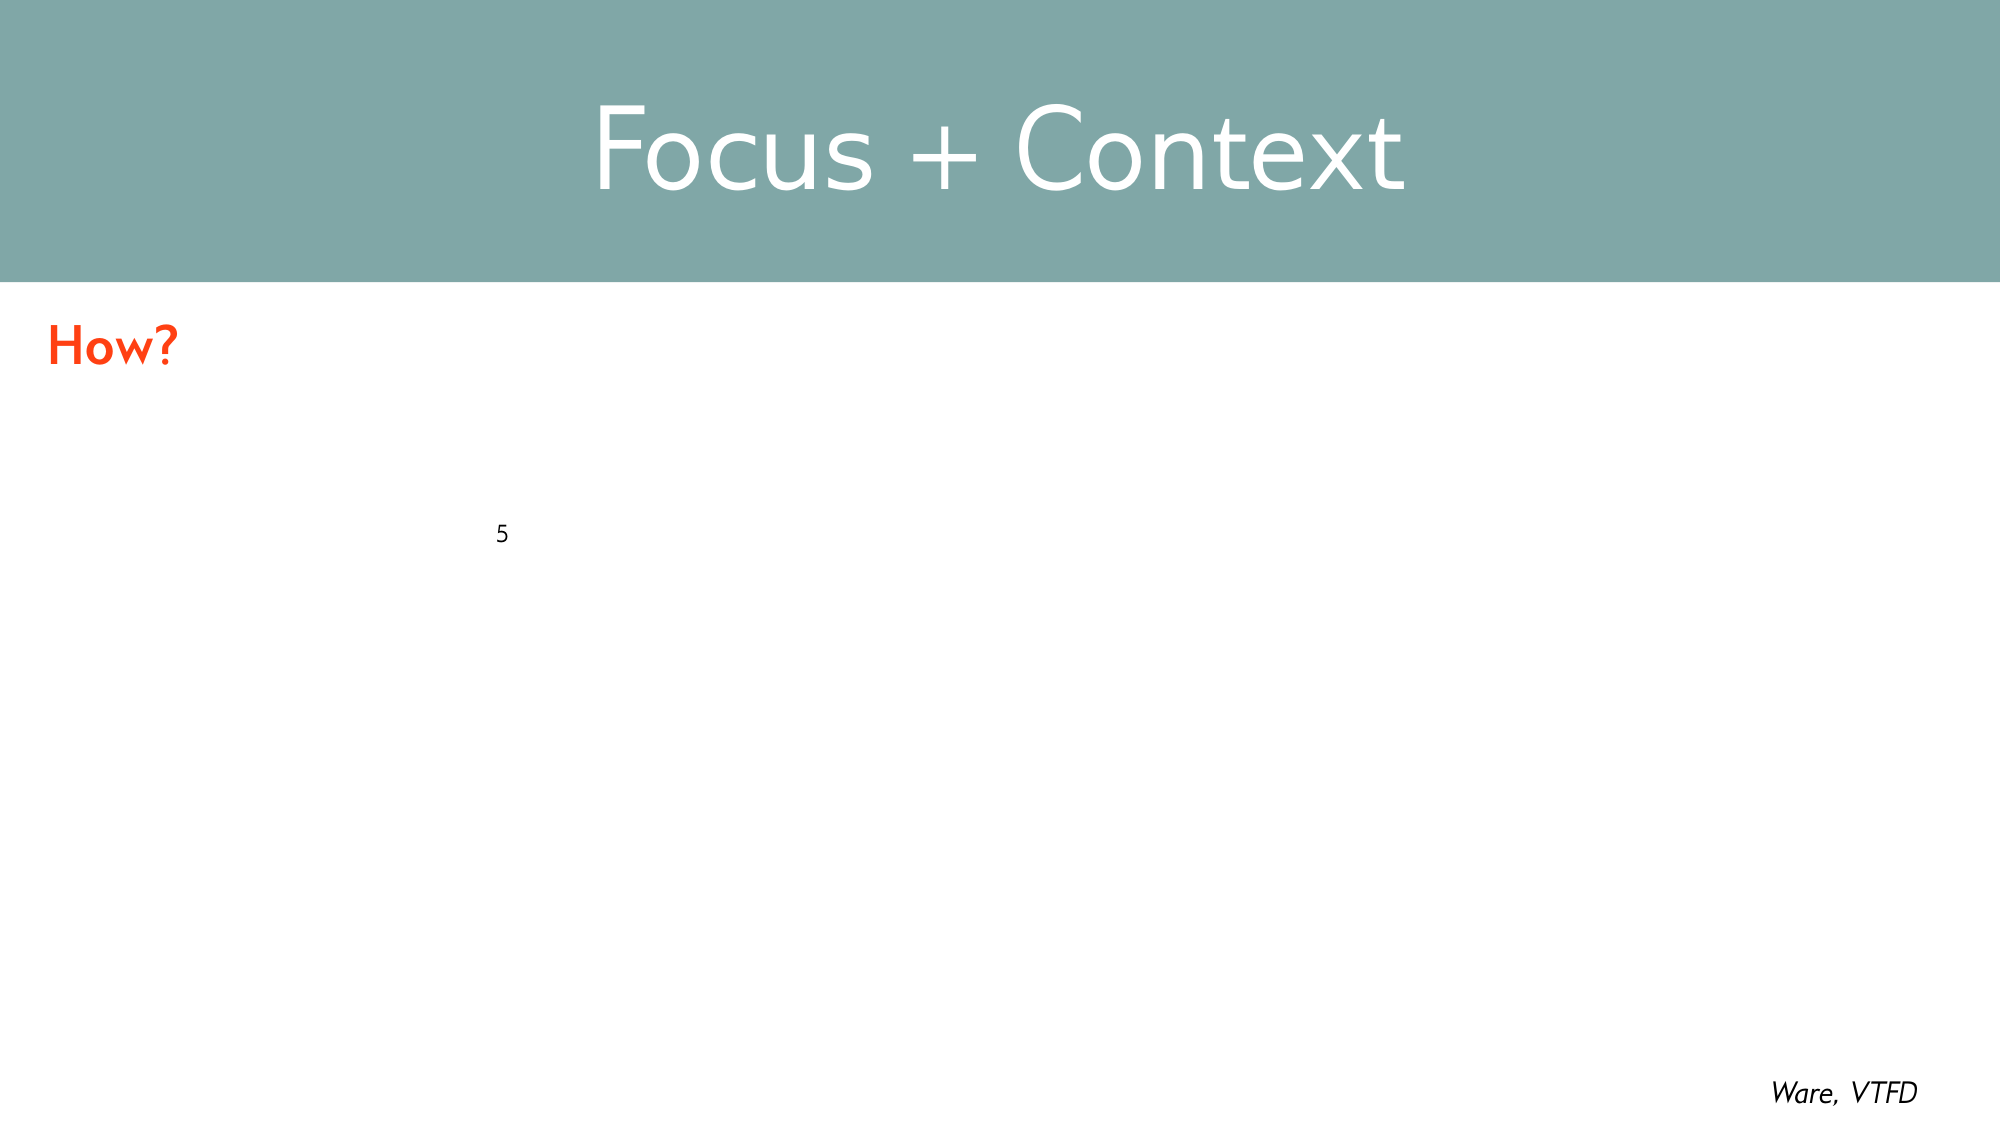

Focus + Context
How?
5
Ware, VTFD